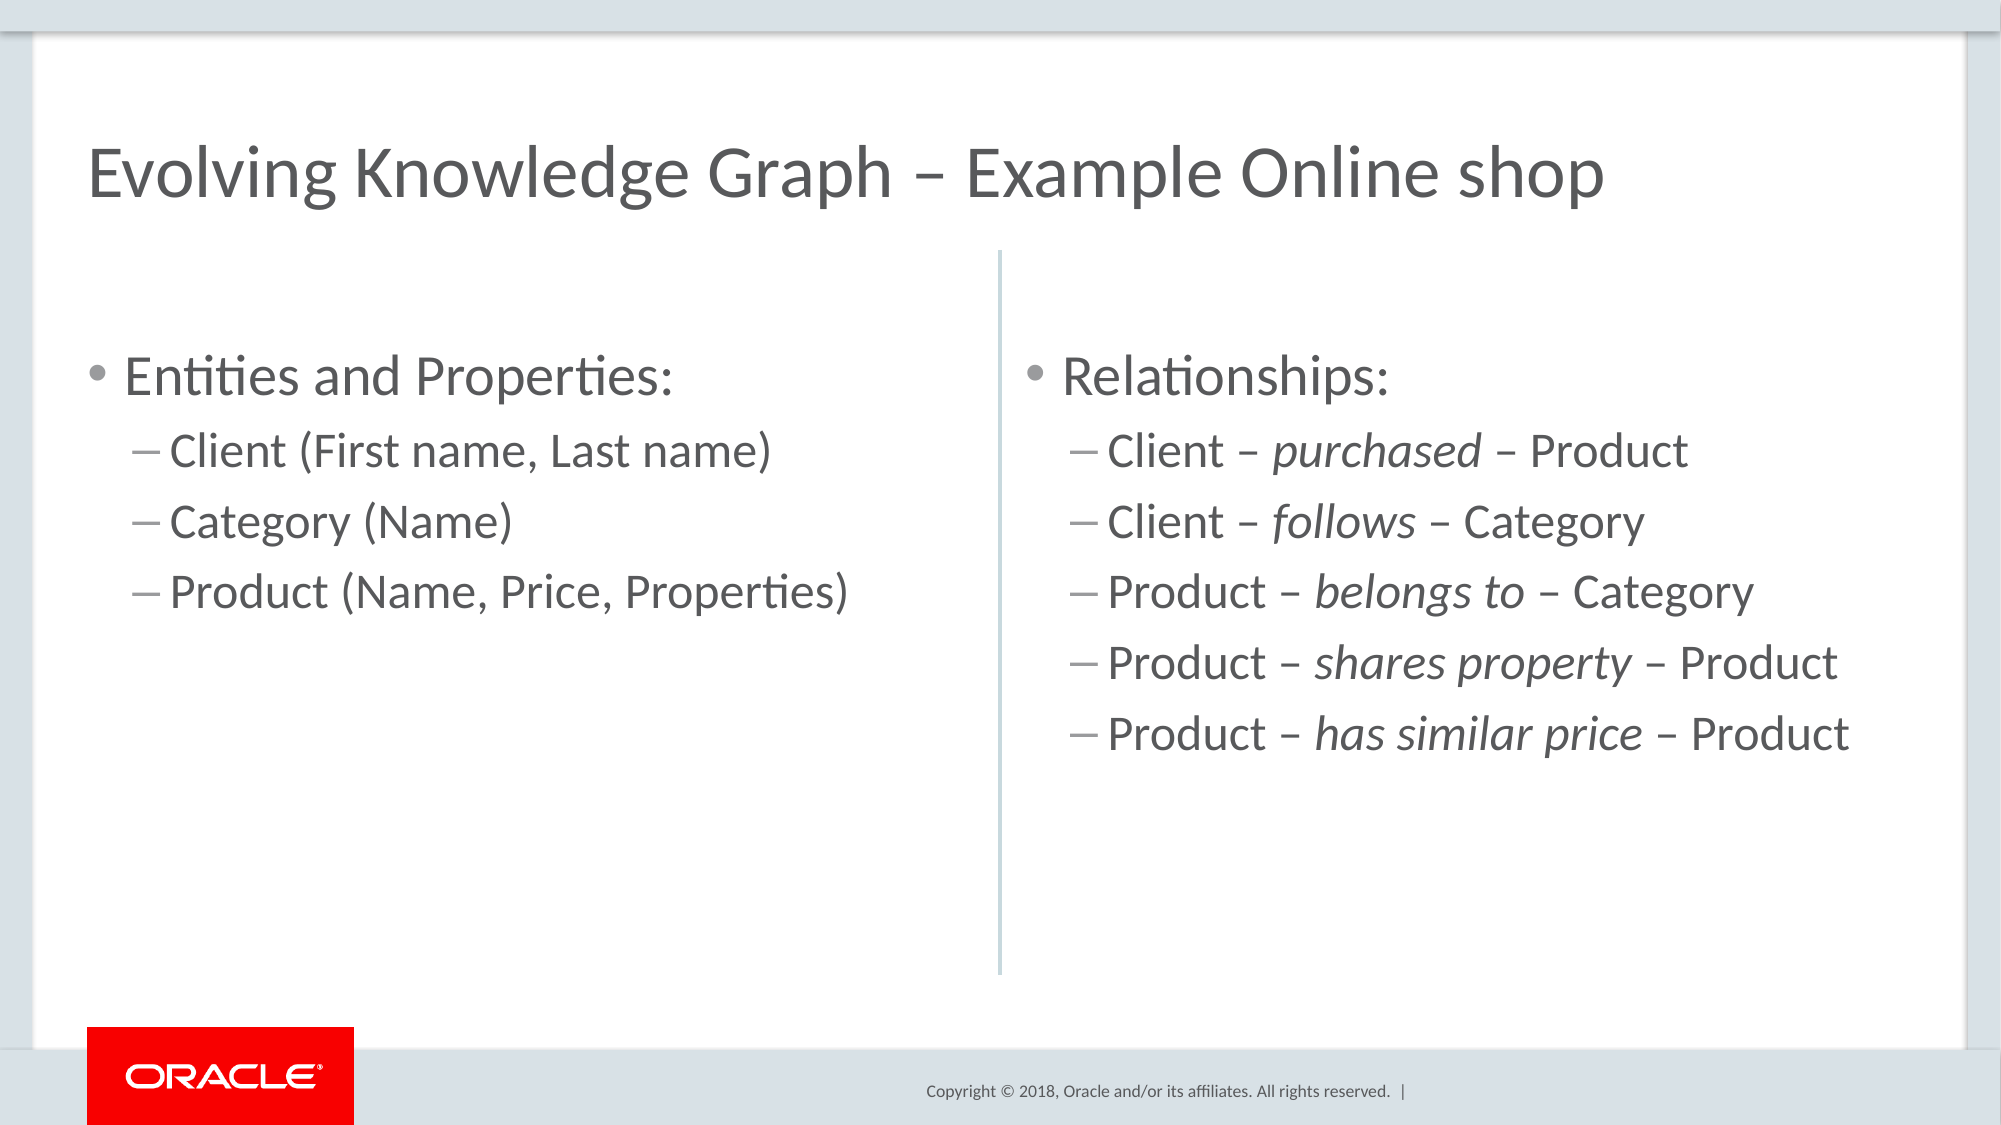

# Evolving Knowledge Graph – Example Online shop

Entities and Properties:
Client (First name, Last name)
Category (Name)
Product (Name, Price, Properties)

Relationships:
Client – purchased – Product
Client – follows – Category
Product – belongs to – Category
Product – shares property – Product
Product – has similar price – Product